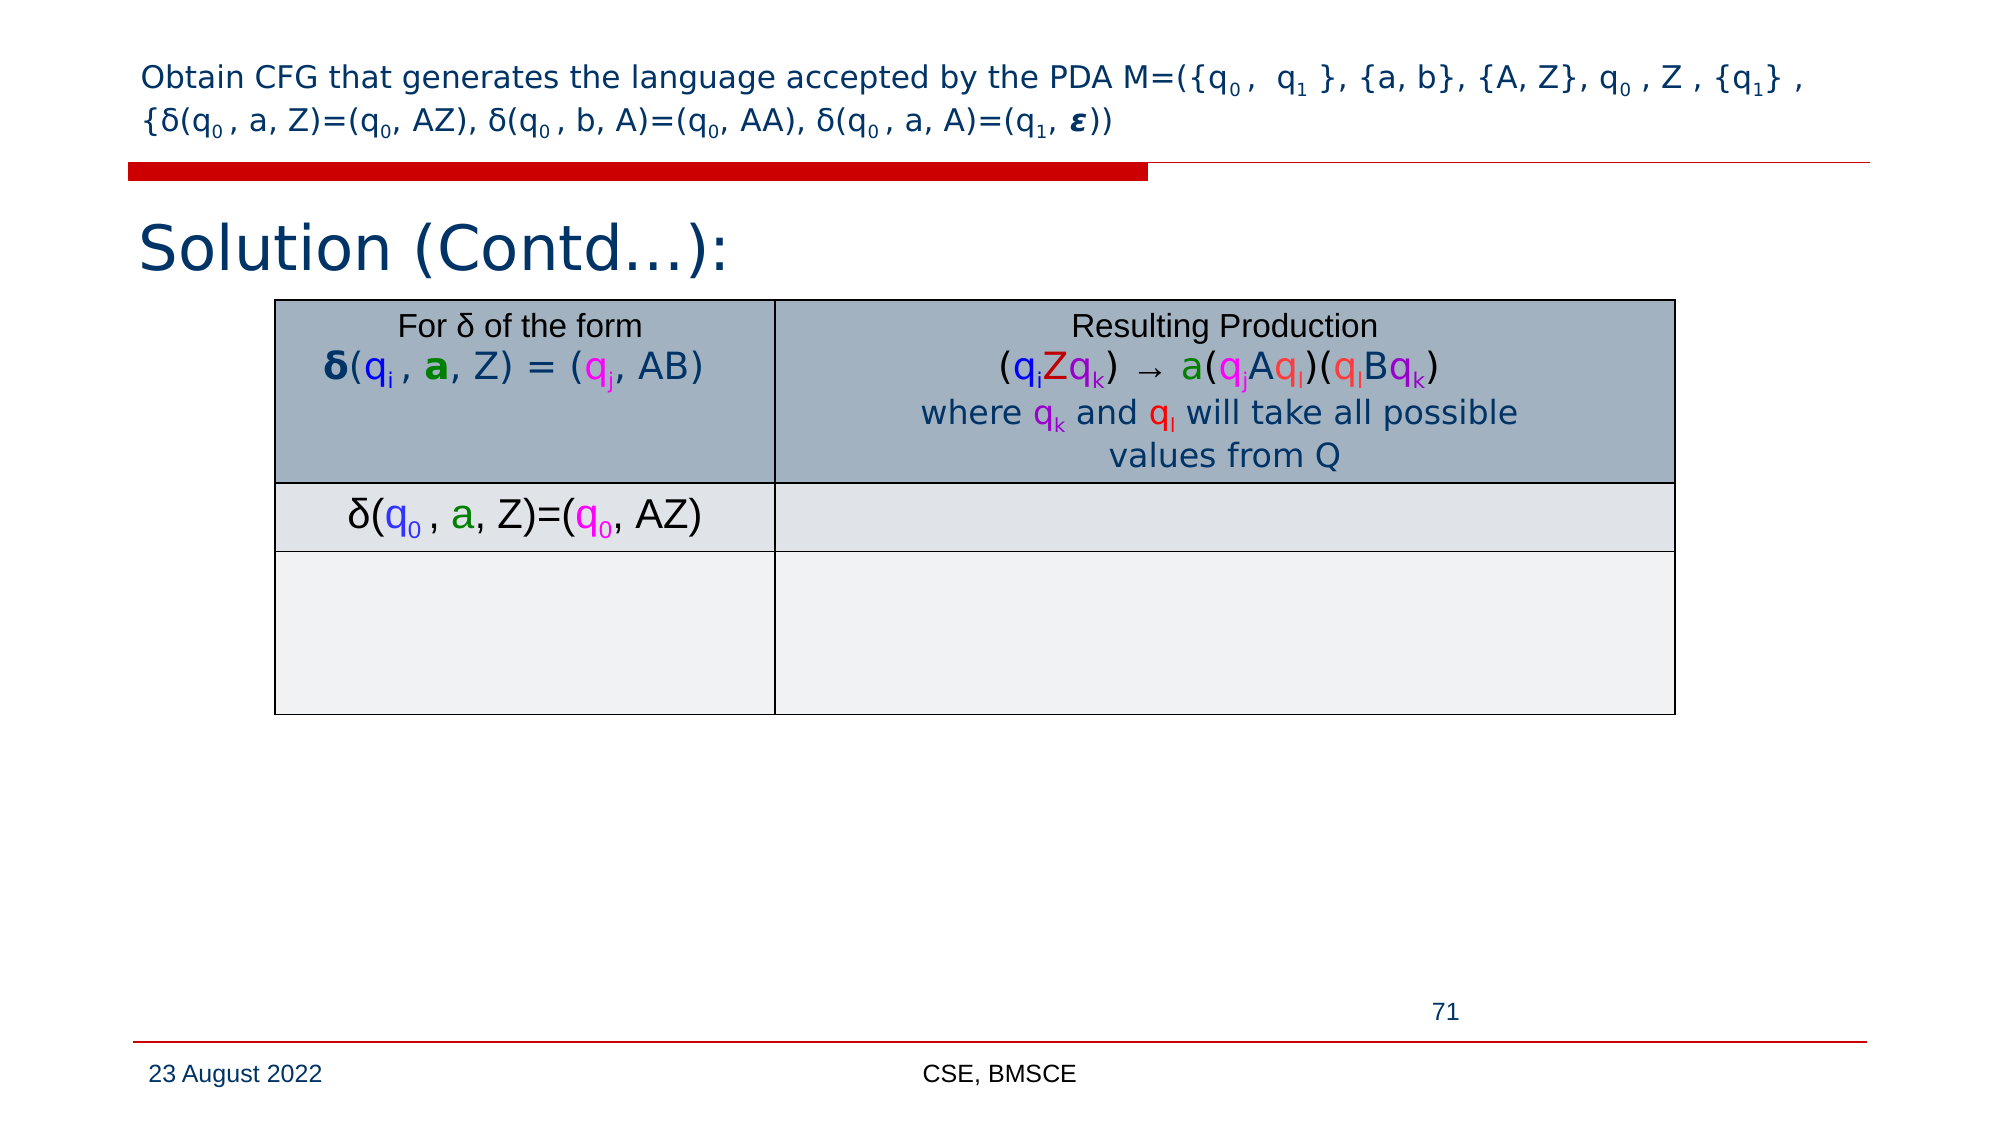

# Obtain CFG that generates the language accepted by the PDA M=({q0 ,  q1 }, {a, b}, {A, Z}, q0 , Z , {q1} , {δ(q0 , a, Z)=(q0, AZ), δ(q0 , b, A)=(q0, AA), δ(q0 , a, A)=(q1, 𝞮))
Solution (Contd…):

| For δ of the form δ(qi , a, Z) = (qj, AB) | Resulting Production (qiZqk) → a(qjAql)(qlBqk) where qk and ql will take all possible values from Q |
| --- | --- |
| δ(q0 , a, Z)=(q0, AZ) |  |
|  |  |
71
CSE, BMSCE
23 August 2022